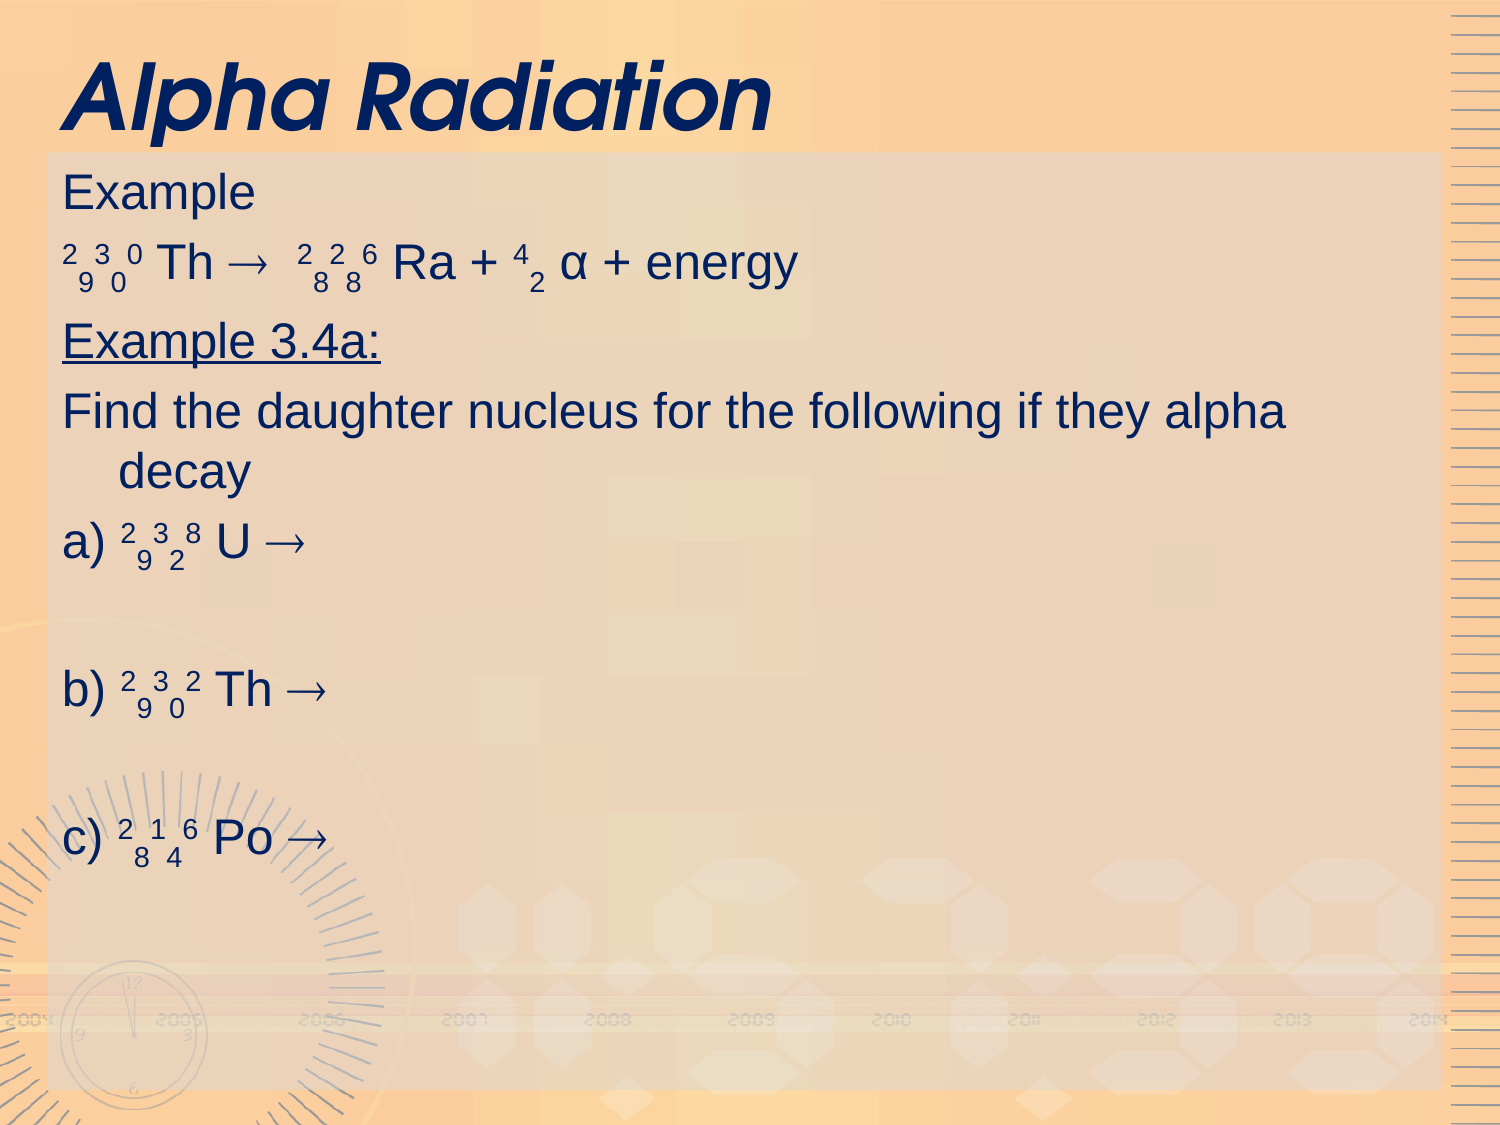

# Alpha Radiation
Example
29300 Th →  28286 Ra + 42 α + energy
Example 3.4a:
Find the daughter nucleus for the following if they alpha decay
a) 29328 U →

b) 29302 Th →

c) 28146 Po →